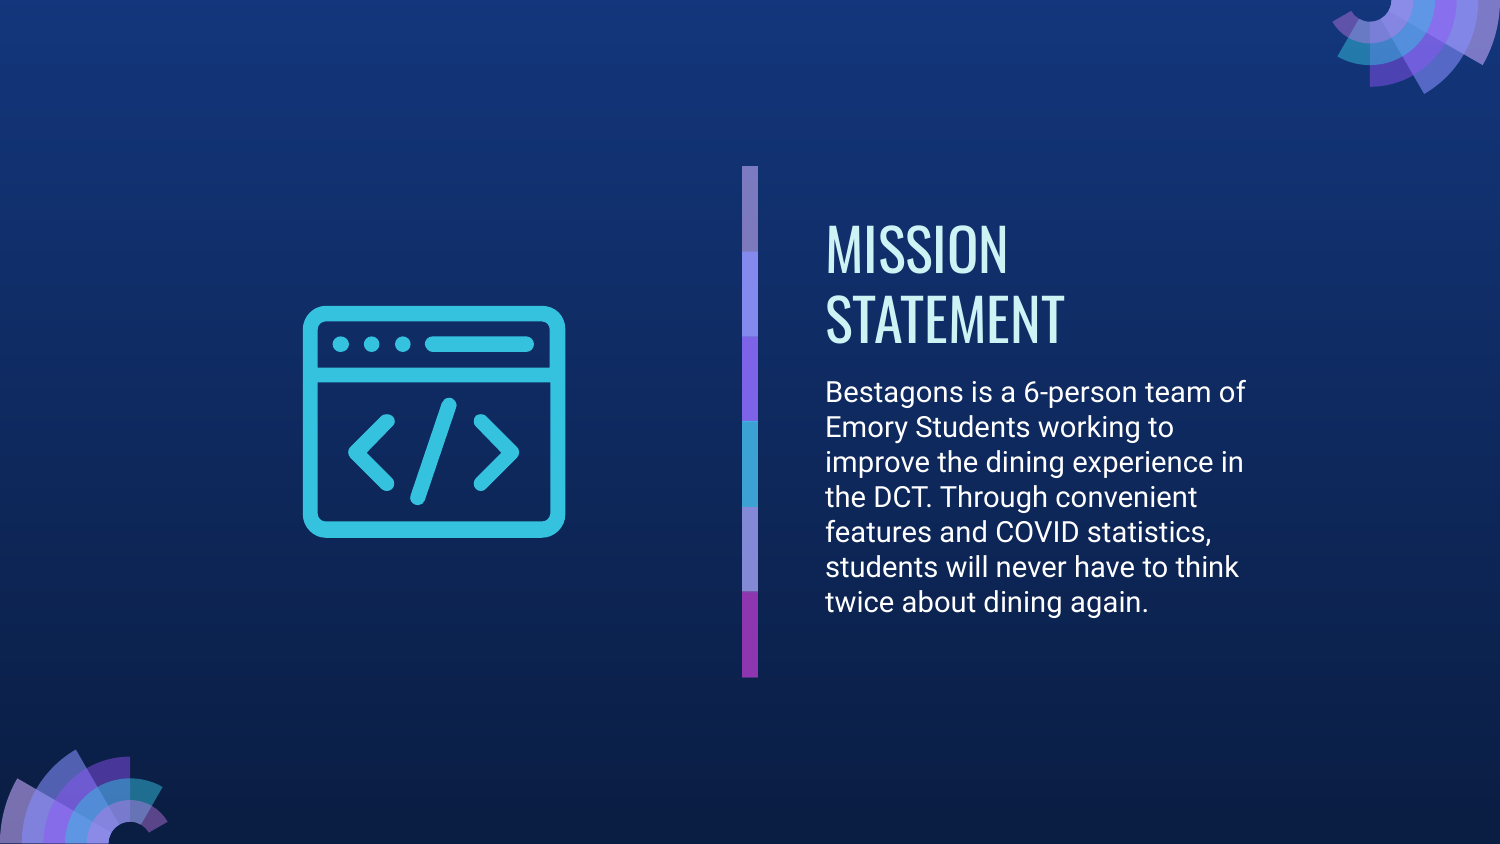

# MISSION STATEMENT

Bestagons is a 6-person team of Emory Students working to improve the dining experience in the DCT. Through convenient features and COVID statistics, students will never have to think twice about dining again.